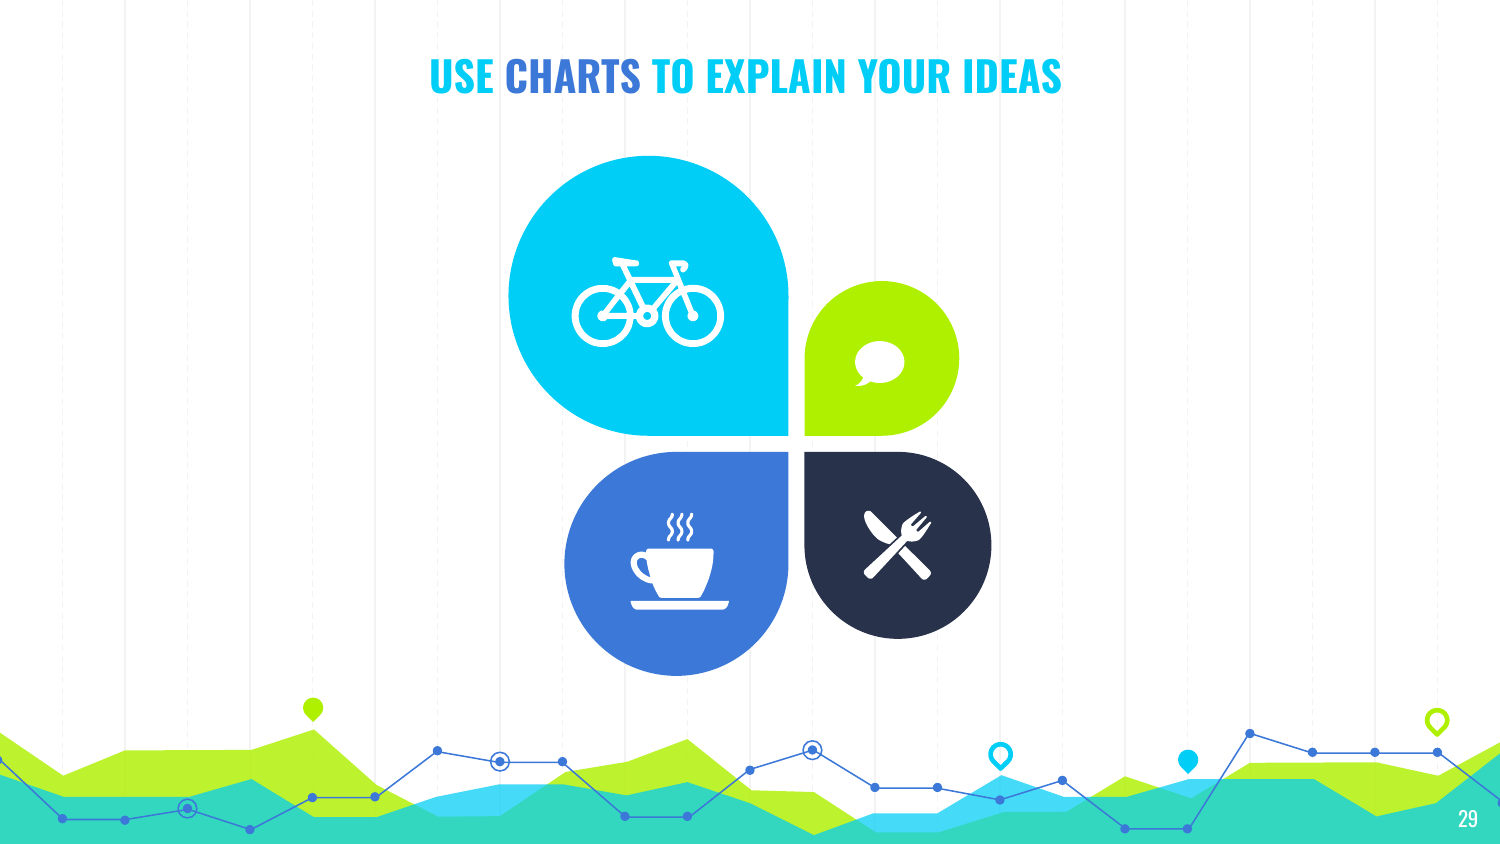

# USE CHARTS TO EXPLAIN YOUR IDEAS

29